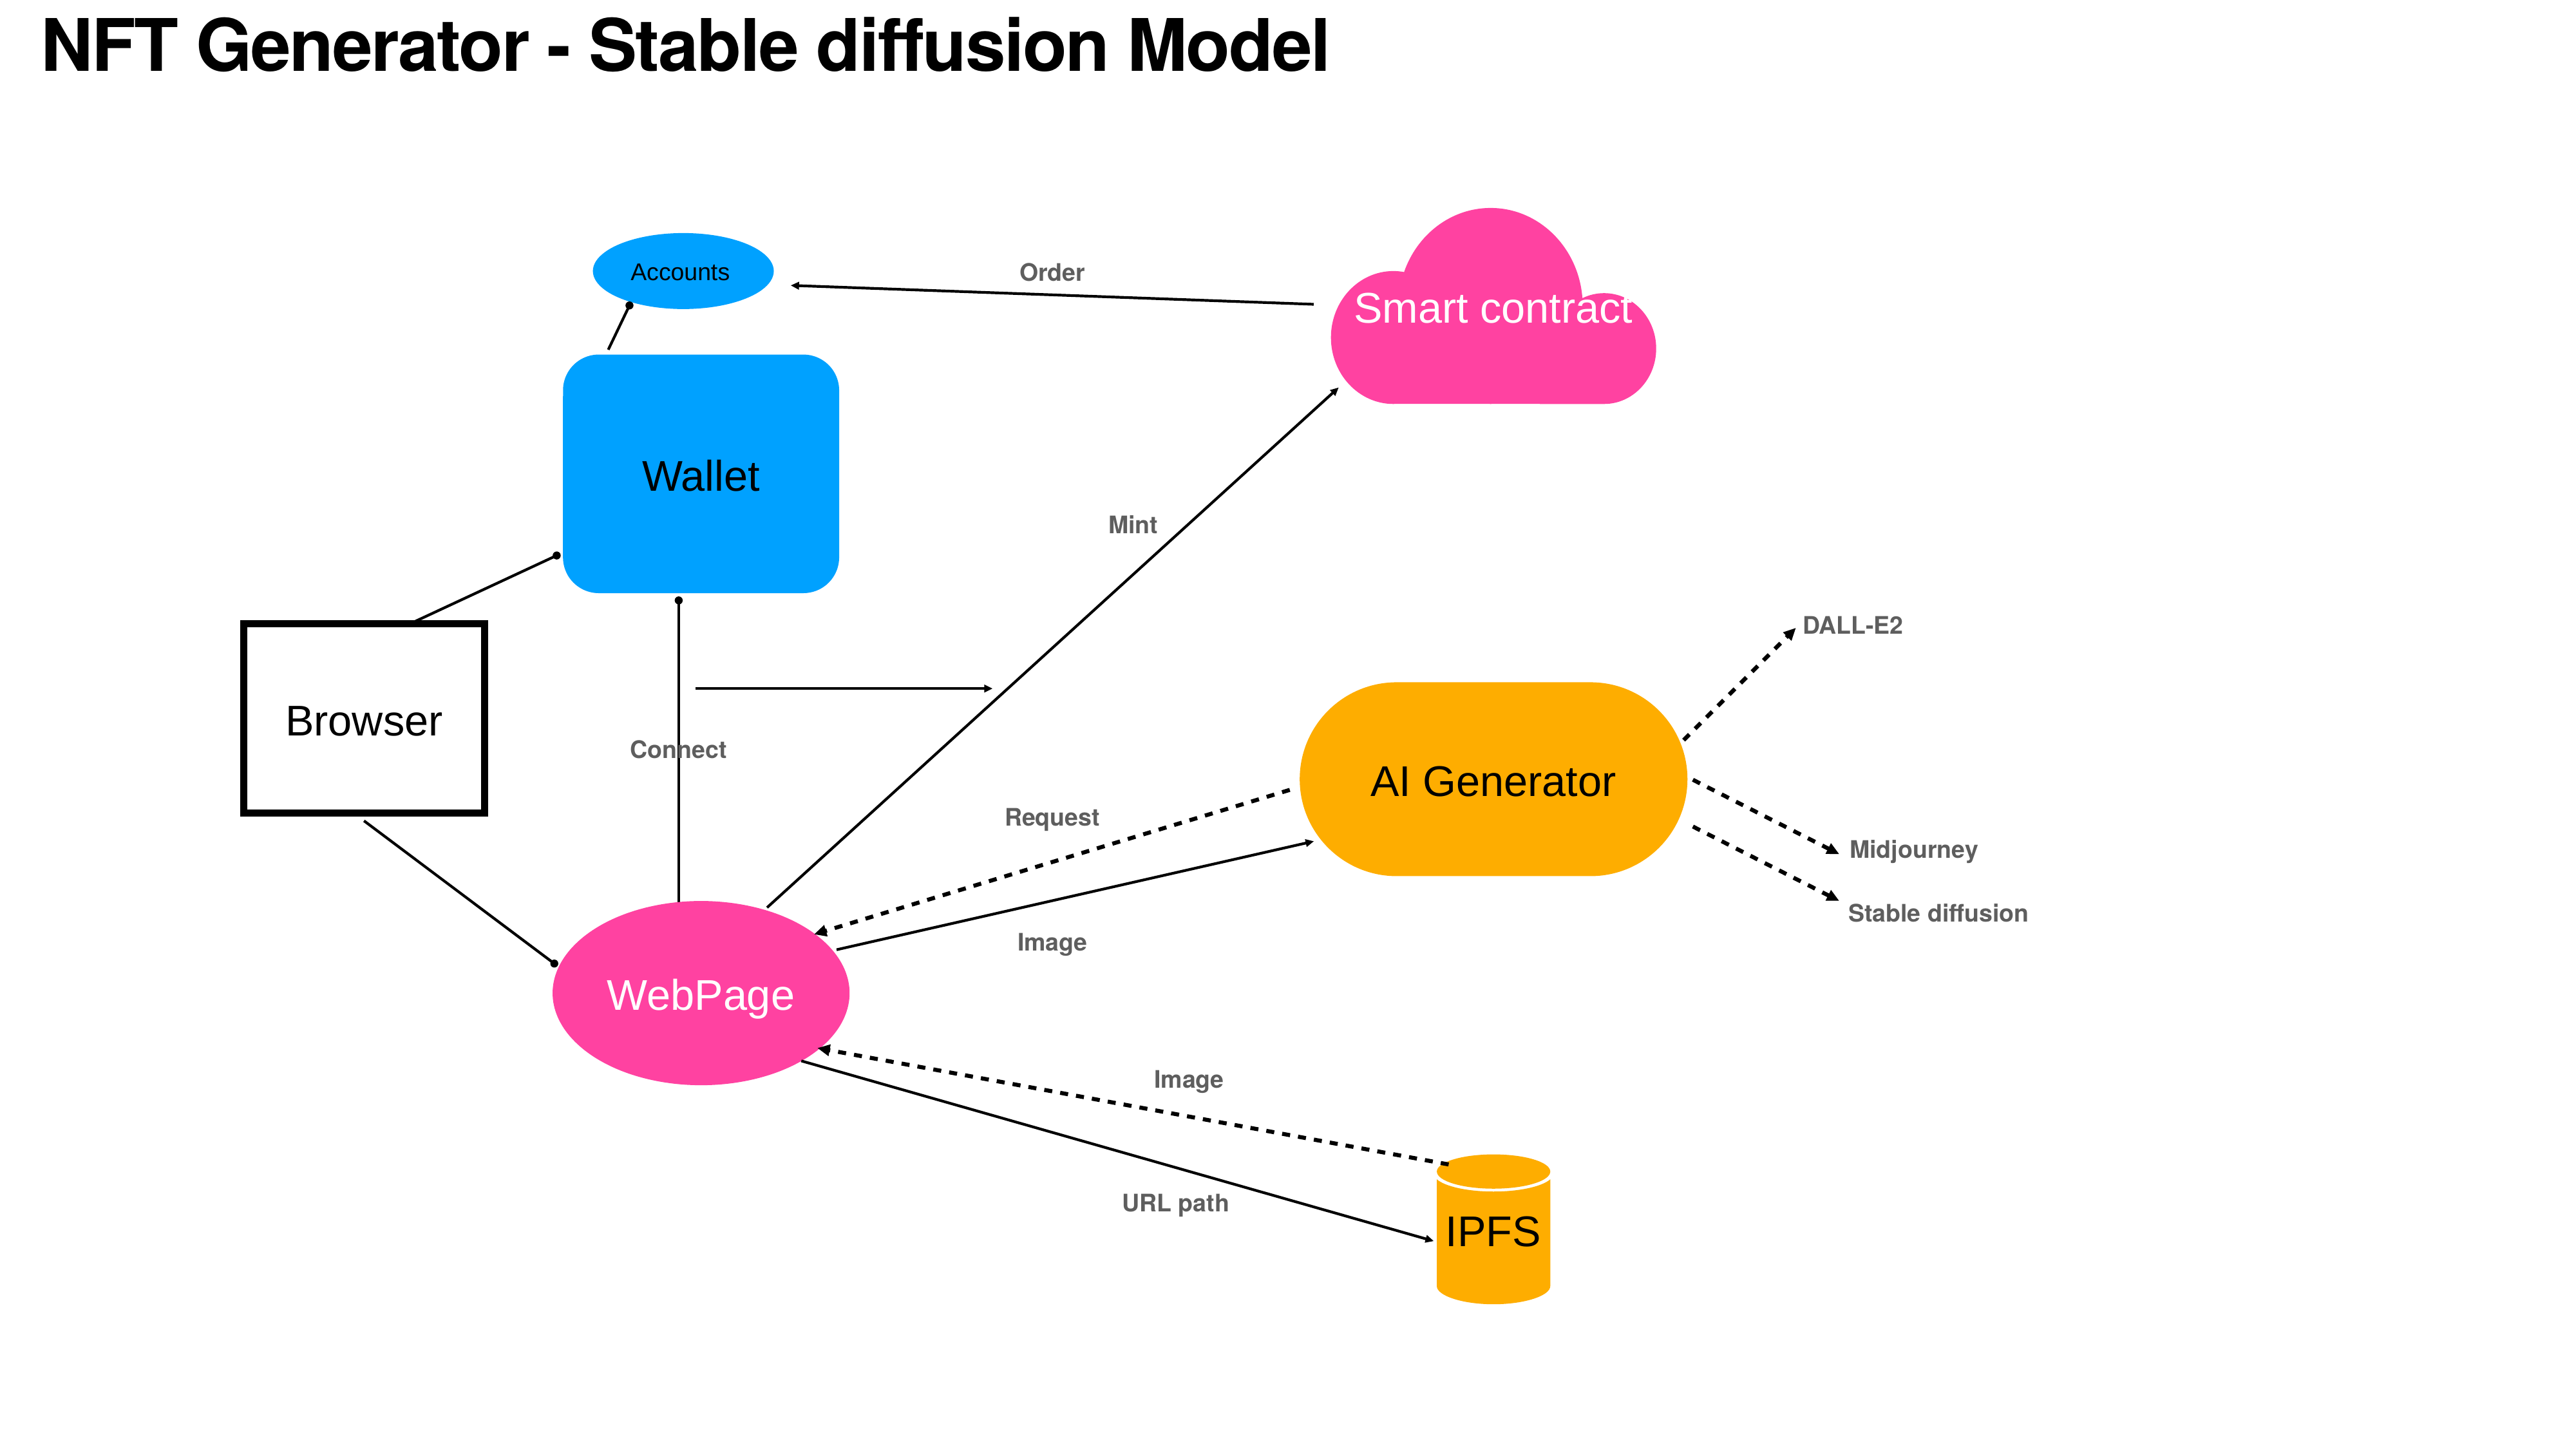

NFT Generator - Stable diffusion Model
Smart contract
Accounts
Order

Wallet

Mint

DALL-E2
Browser

AI Generator

Connect

Request

Midjourney

Stable diffusion
WebPage
Image

Image

IPFS
URL path